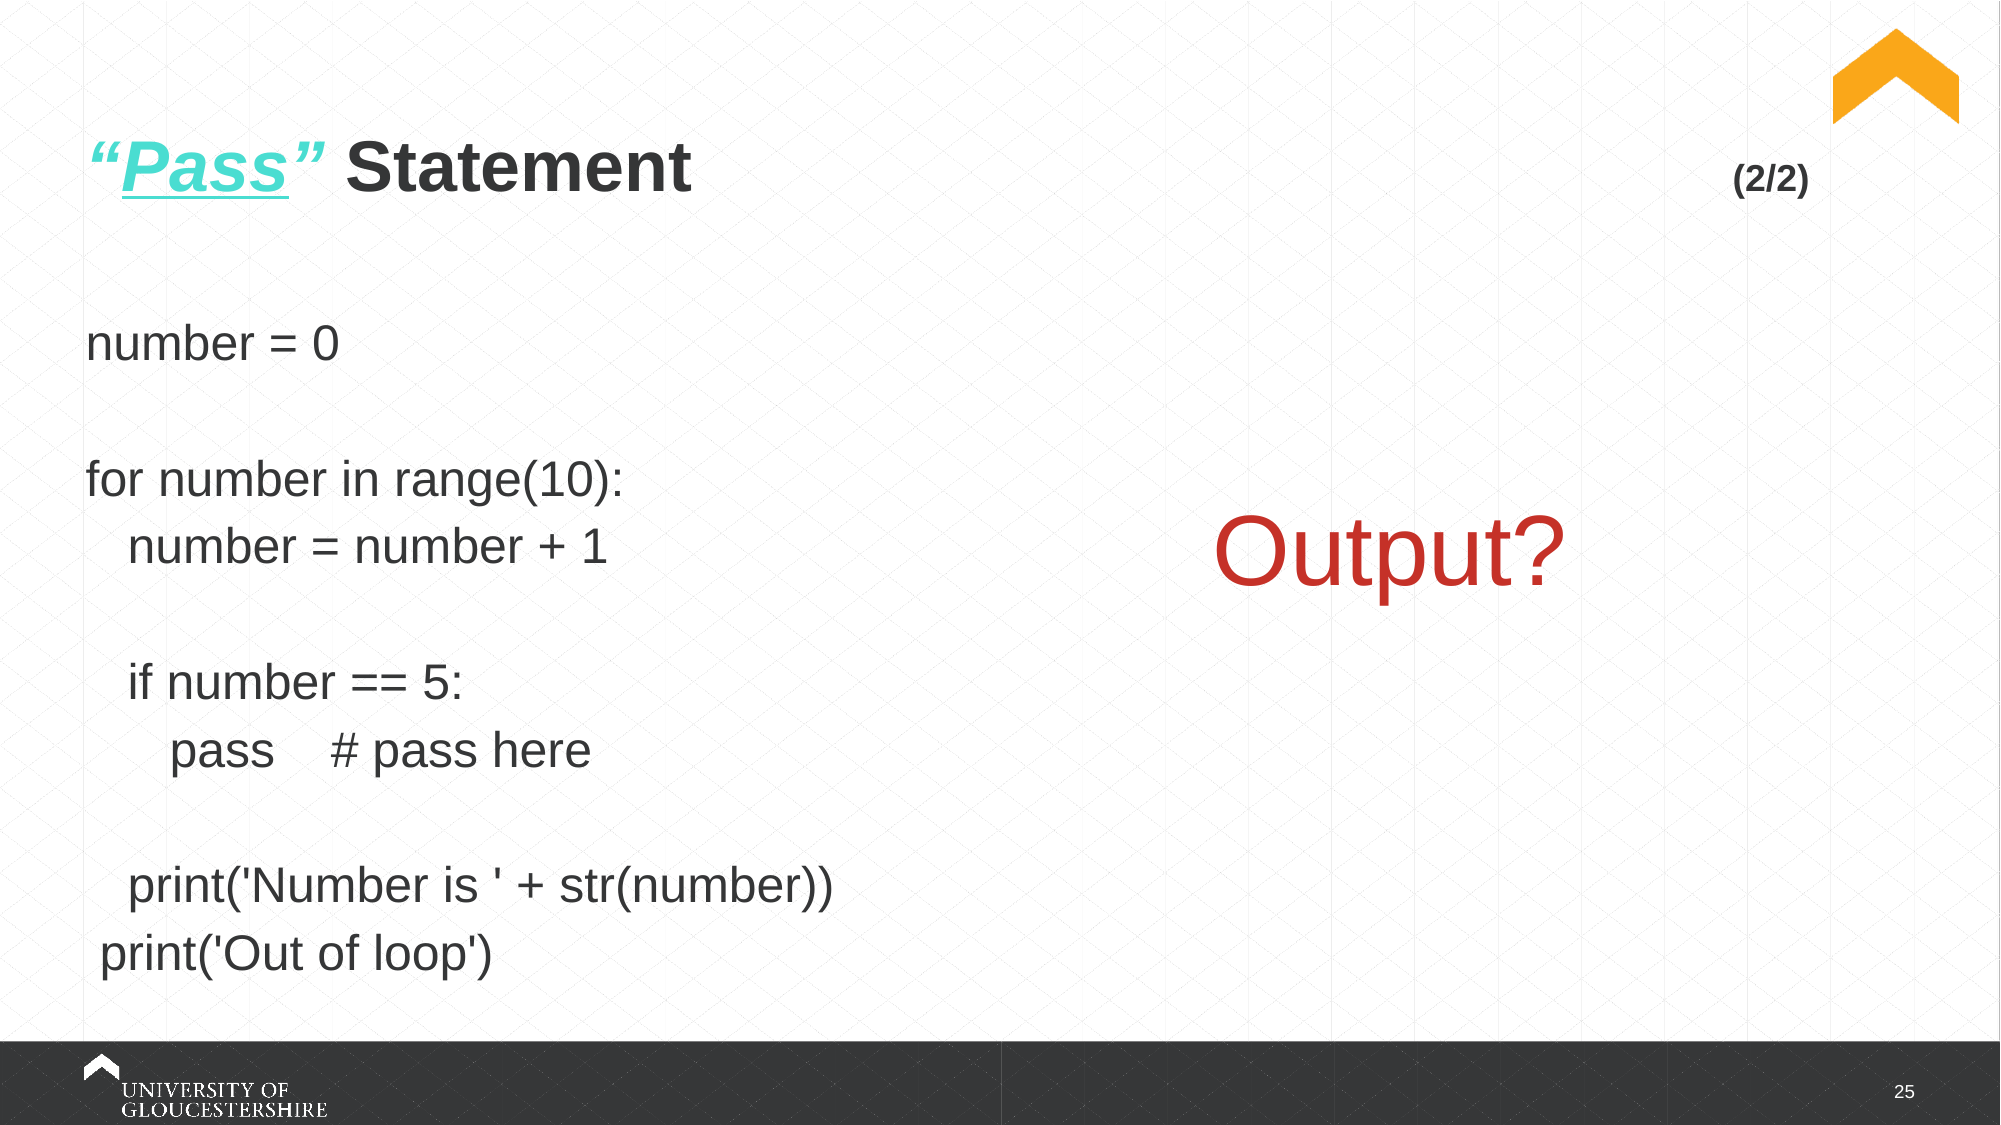

# “Pass” Statement                                                    (2/2)
number = 0

for number in range(10):
   number = number + 1

   if number == 5:
      pass    # pass here

   print('Number is ' + str(number))
 print('Out of loop')
Output?